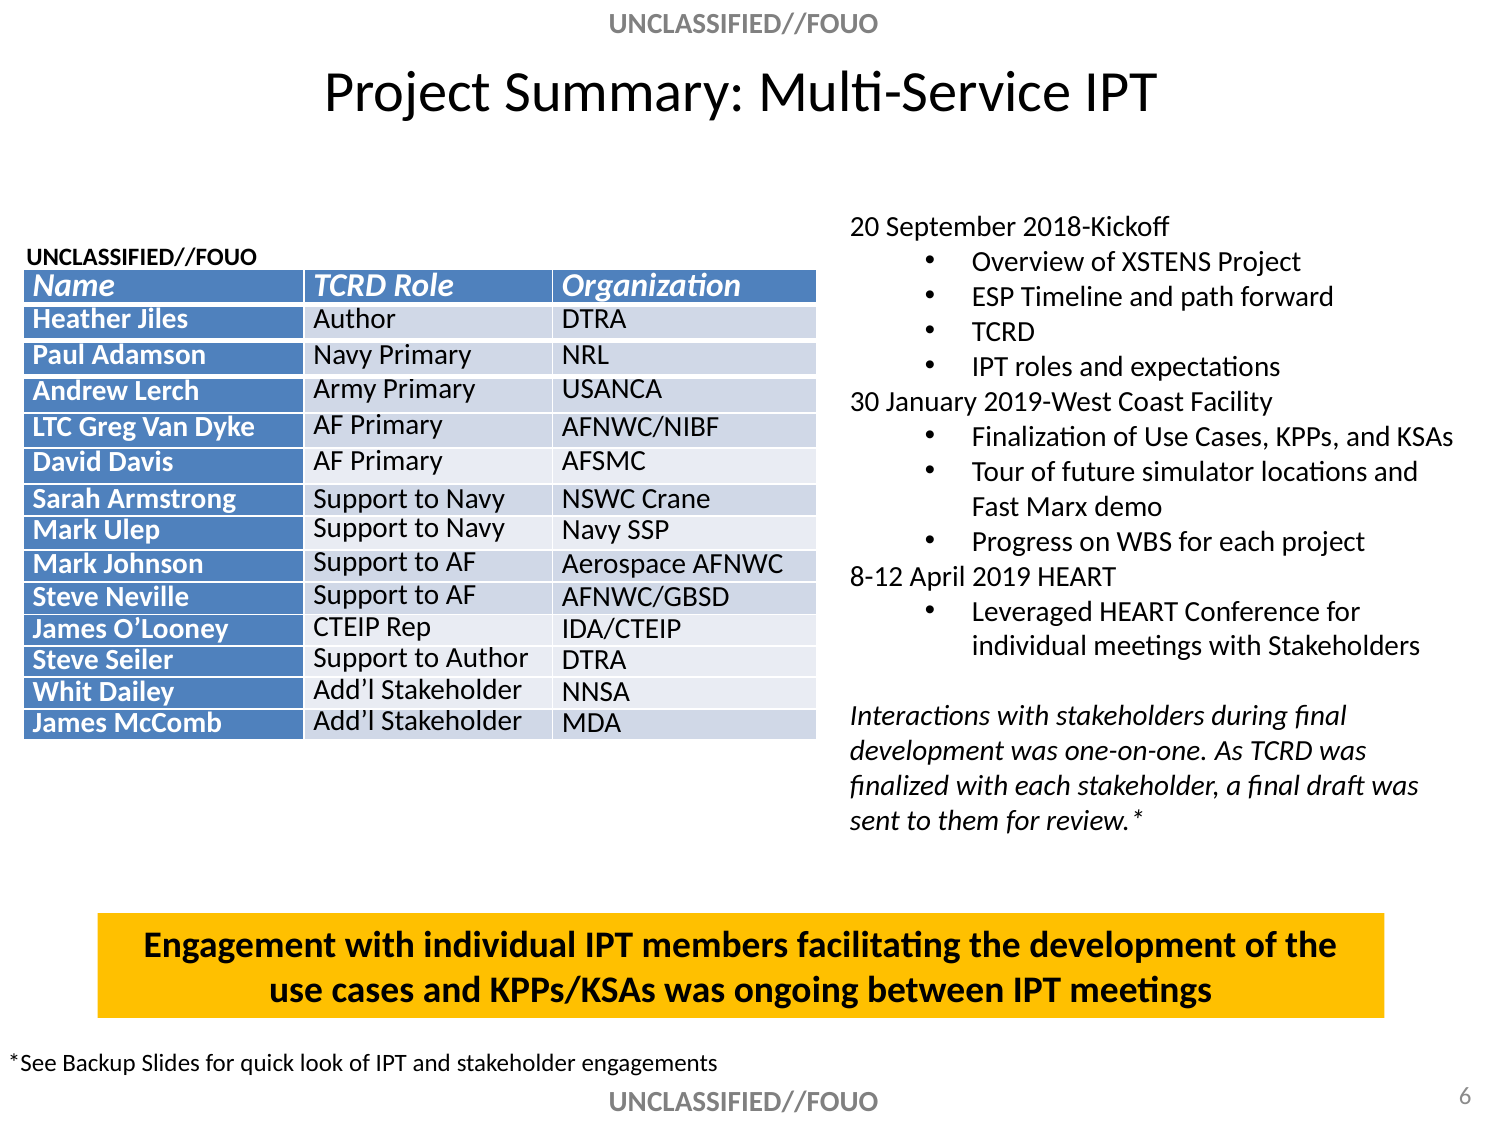

# Project Summary: Multi-Service IPT
20 September 2018-Kickoff
Overview of XSTENS Project
ESP Timeline and path forward
TCRD
IPT roles and expectations
30 January 2019-West Coast Facility
Finalization of Use Cases, KPPs, and KSAs
Tour of future simulator locations and Fast Marx demo
Progress on WBS for each project
8-12 April 2019 HEART
Leveraged HEART Conference for individual meetings with Stakeholders

Interactions with stakeholders during final development was one-on-one. As TCRD was finalized with each stakeholder, a final draft was sent to them for review.*
UNCLASSIFIED//FOUO
| Name | TCRD Role | Organization |
| --- | --- | --- |
| Heather Jiles | Author | DTRA |
| Paul Adamson | Navy Primary | NRL |
| Andrew Lerch | Army Primary | USANCA |
| LTC Greg Van Dyke | AF Primary | AFNWC/NIBF |
| David Davis | AF Primary | AFSMC |
| Sarah Armstrong | Support to Navy | NSWC Crane |
| Mark Ulep | Support to Navy | Navy SSP |
| Mark Johnson | Support to AF | Aerospace AFNWC |
| Steve Neville | Support to AF | AFNWC/GBSD |
| James O’Looney | CTEIP Rep | IDA/CTEIP |
| Steve Seiler | Support to Author | DTRA |
| Whit Dailey | Add’l Stakeholder | NNSA |
| James McComb | Add’l Stakeholder | MDA |
Engagement with individual IPT members facilitating the development of the use cases and KPPs/KSAs was ongoing between IPT meetings
*See Backup Slides for quick look of IPT and stakeholder engagements
6